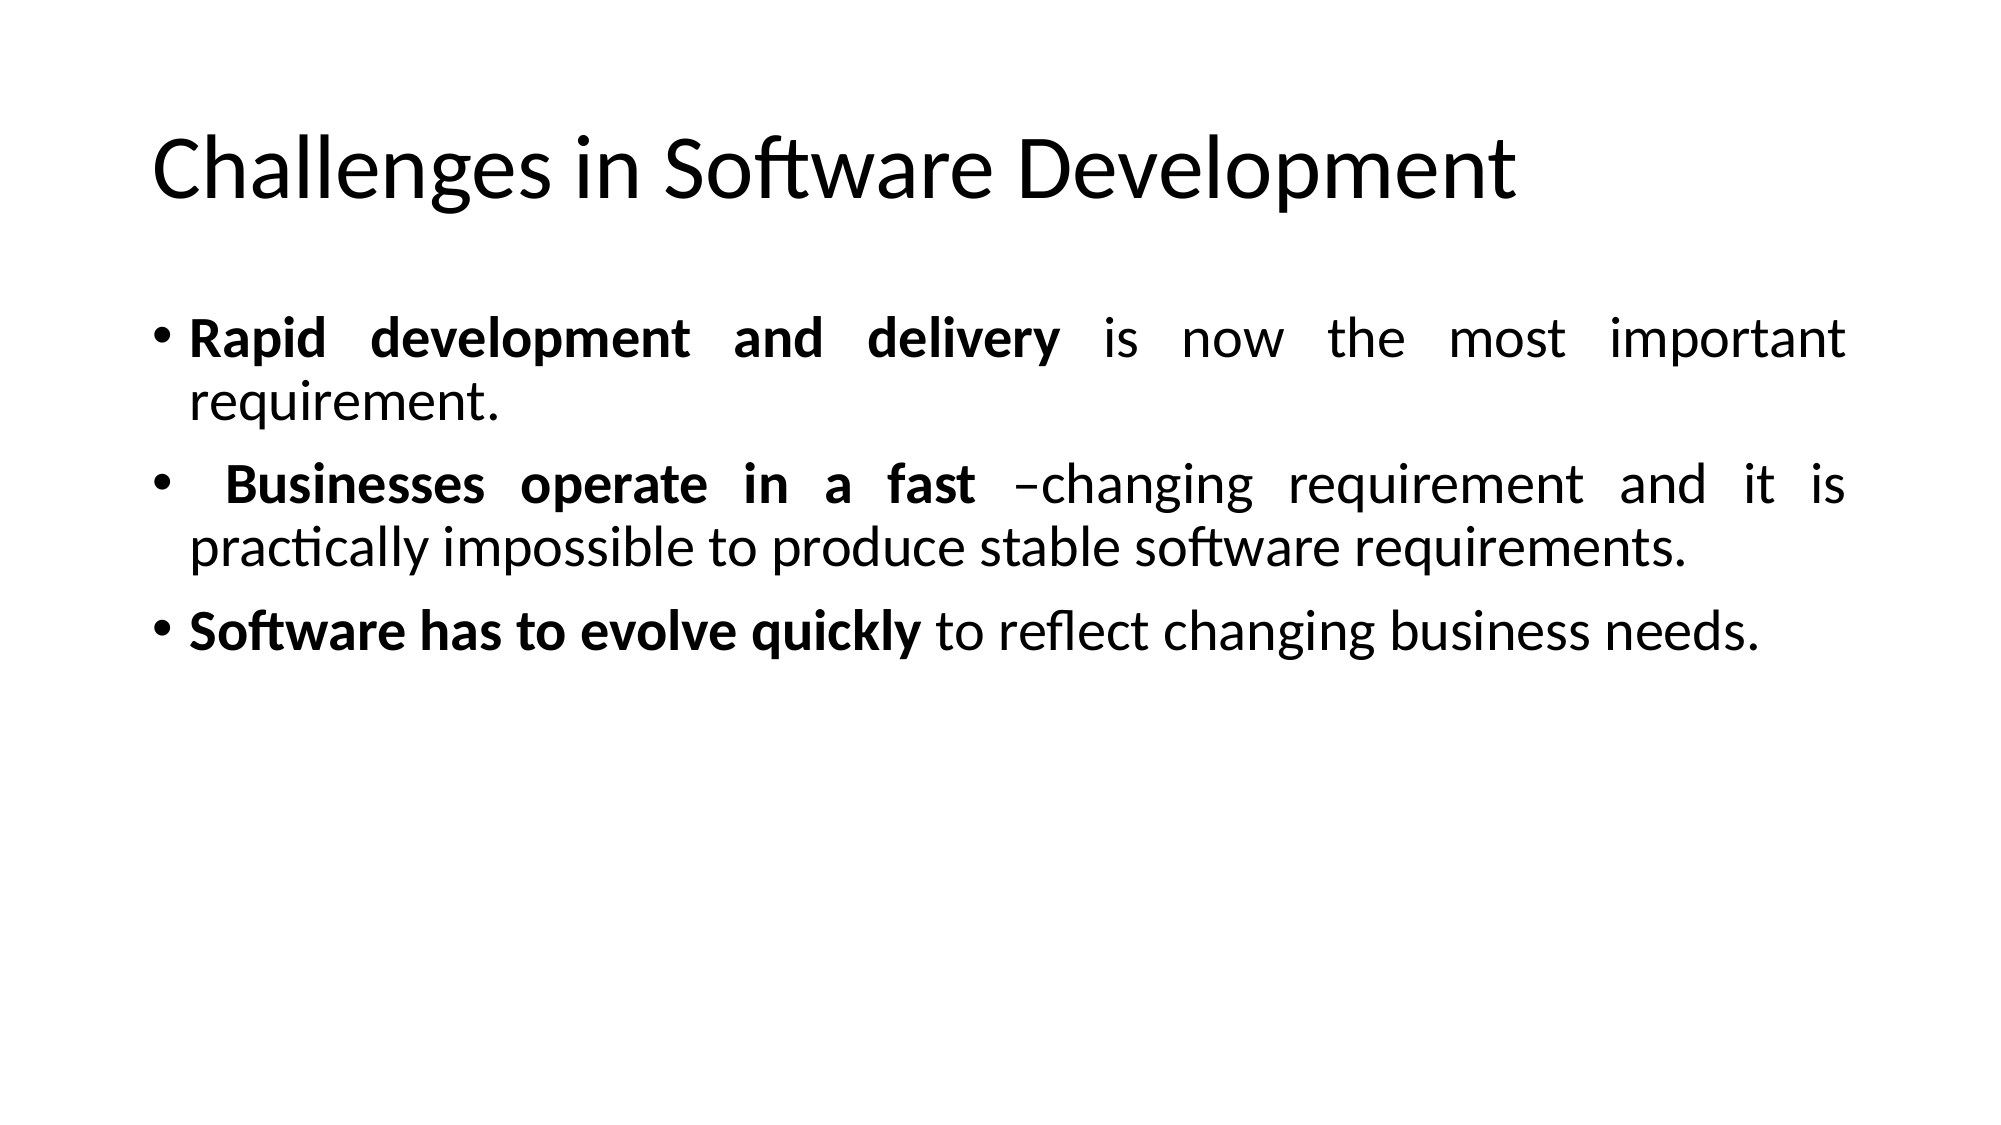

# Challenges in Software Development
Rapid development and delivery is now the most important requirement.
 Businesses operate in a fast –changing requirement and it is practically impossible to produce stable software requirements.
Software has to evolve quickly to reflect changing business needs.